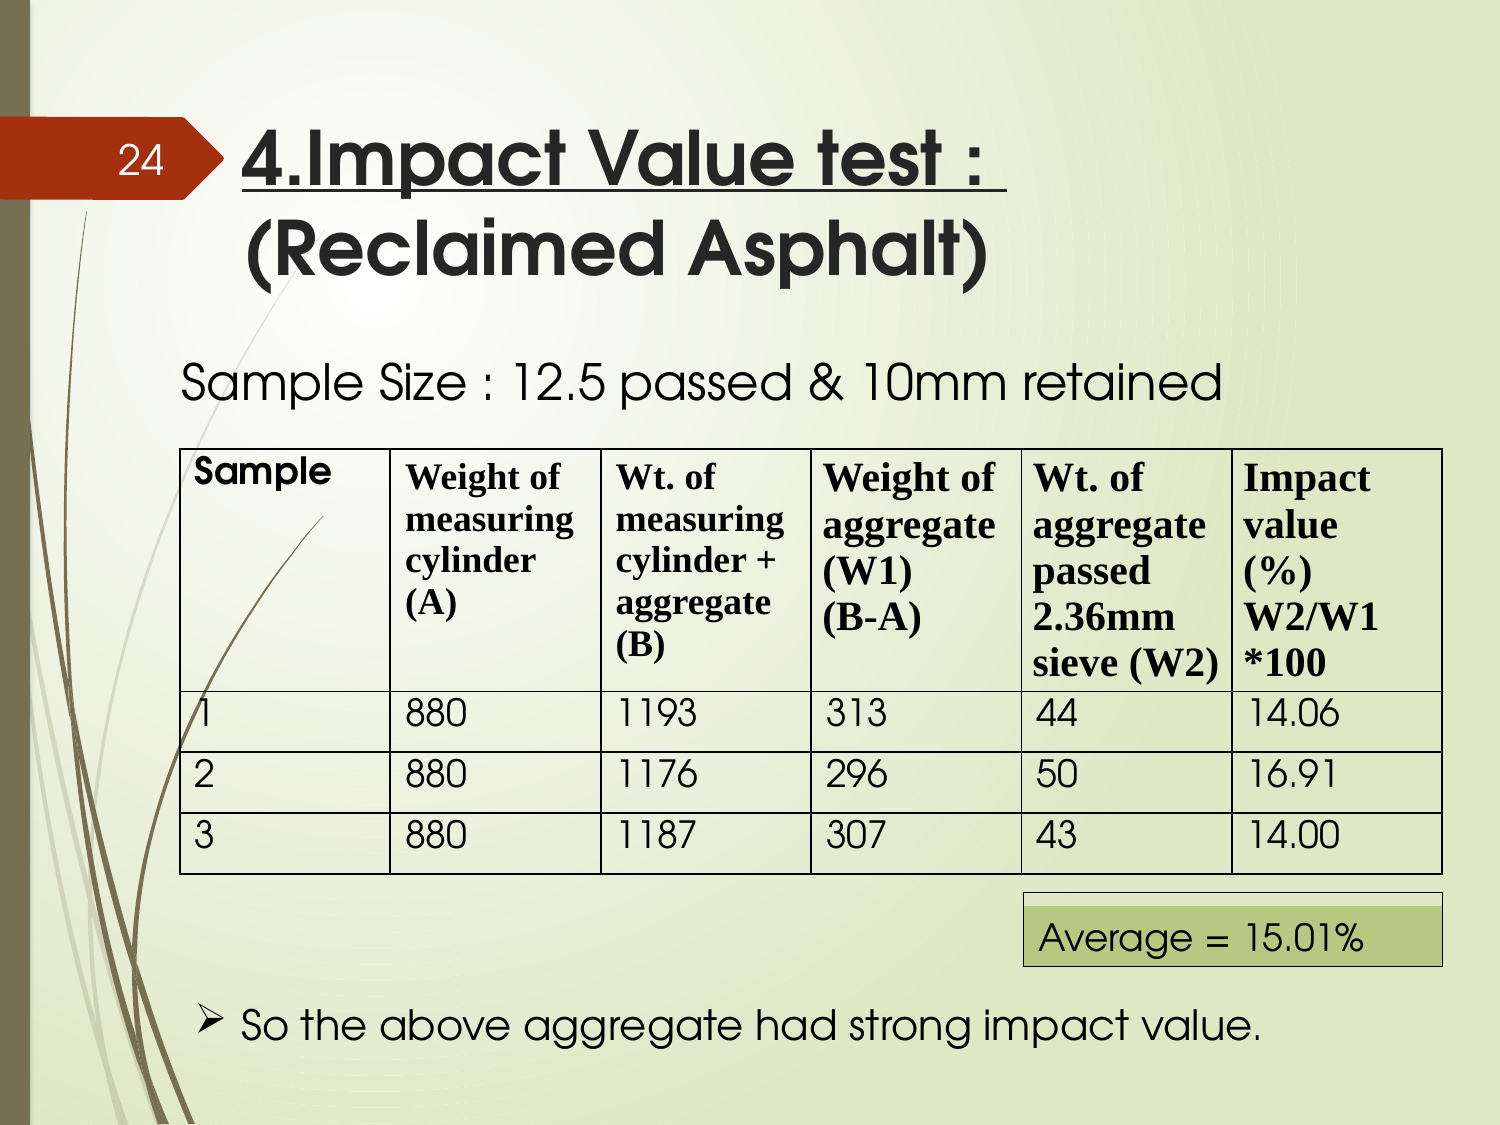

# 4.Impact Value test : (Reclaimed Asphalt)
24
Sample Size : 12.5 passed & 10mm retained
| Sample | Weight of measuring cylinder (A) | Wt. of measuring cylinder + aggregate (B) | Weight of aggregate (W1) (B-A) | Wt. of aggregate passed 2.36mm sieve (W2) | Impact value (%) W2/W1 \*100 |
| --- | --- | --- | --- | --- | --- |
| 1 | 880 | 1193 | 313 | 44 | 14.06 |
| 2 | 880 | 1176 | 296 | 50 | 16.91 |
| 3 | 880 | 1187 | 307 | 43 | 14.00 |

Average = 15.01%
So the above aggregate had strong impact value.